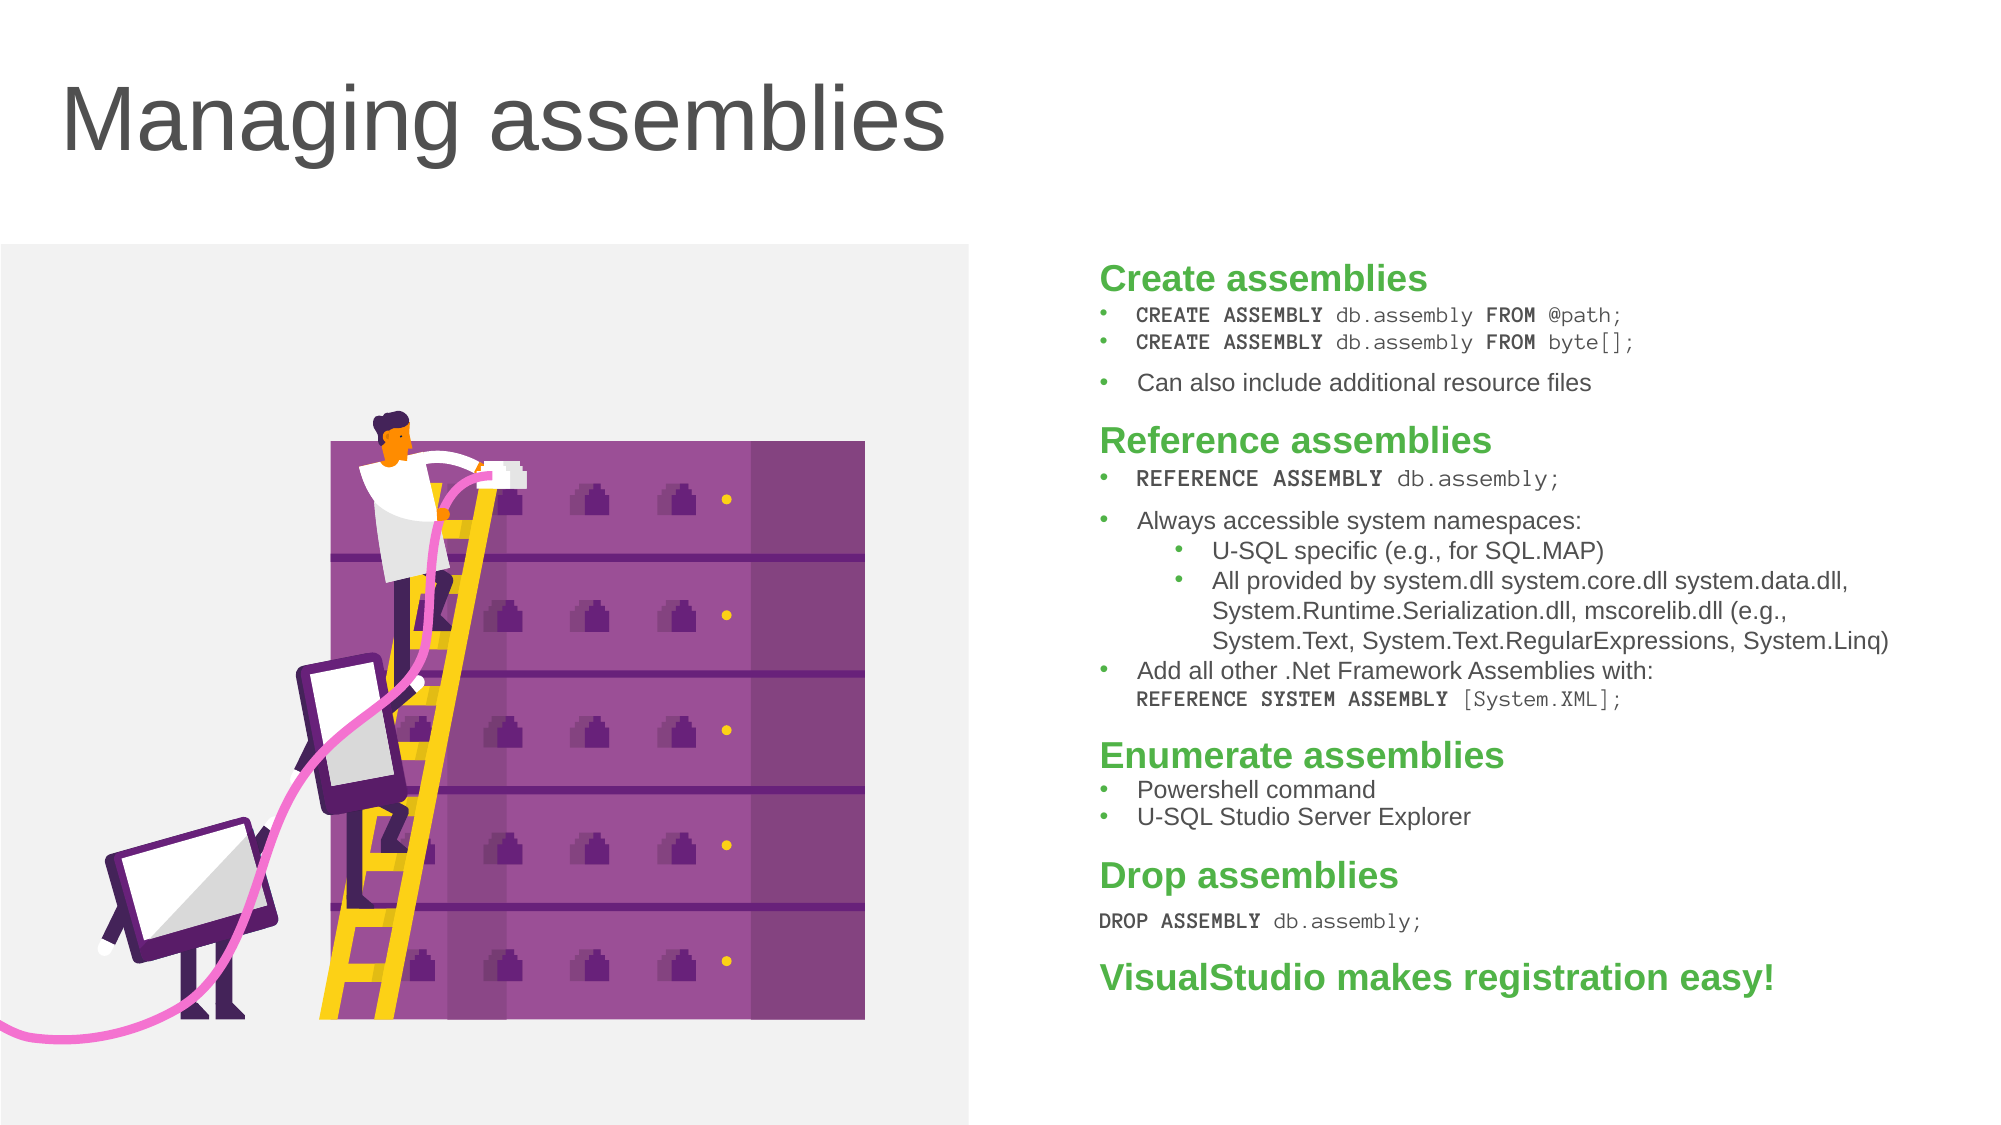

# Managing assemblies
Create assemblies
CREATE ASSEMBLY db.assembly FROM @path;
CREATE ASSEMBLY db.assembly FROM byte[];
Can also include additional resource files
Reference assemblies
REFERENCE ASSEMBLY db.assembly;
Always accessible system namespaces:
U-SQL specific (e.g., for SQL.MAP)
All provided by system.dll system.core.dll system.data.dll, System.Runtime.Serialization.dll, mscorelib.dll (e.g., System.Text, System.Text.RegularExpressions, System.Linq)
Add all other .Net Framework Assemblies with:
REFERENCE SYSTEM ASSEMBLY [System.XML];
Enumerate assemblies
Powershell command
U-SQL Studio Server Explorer
Drop assemblies
DROP ASSEMBLY db.assembly;
VisualStudio makes registration easy!